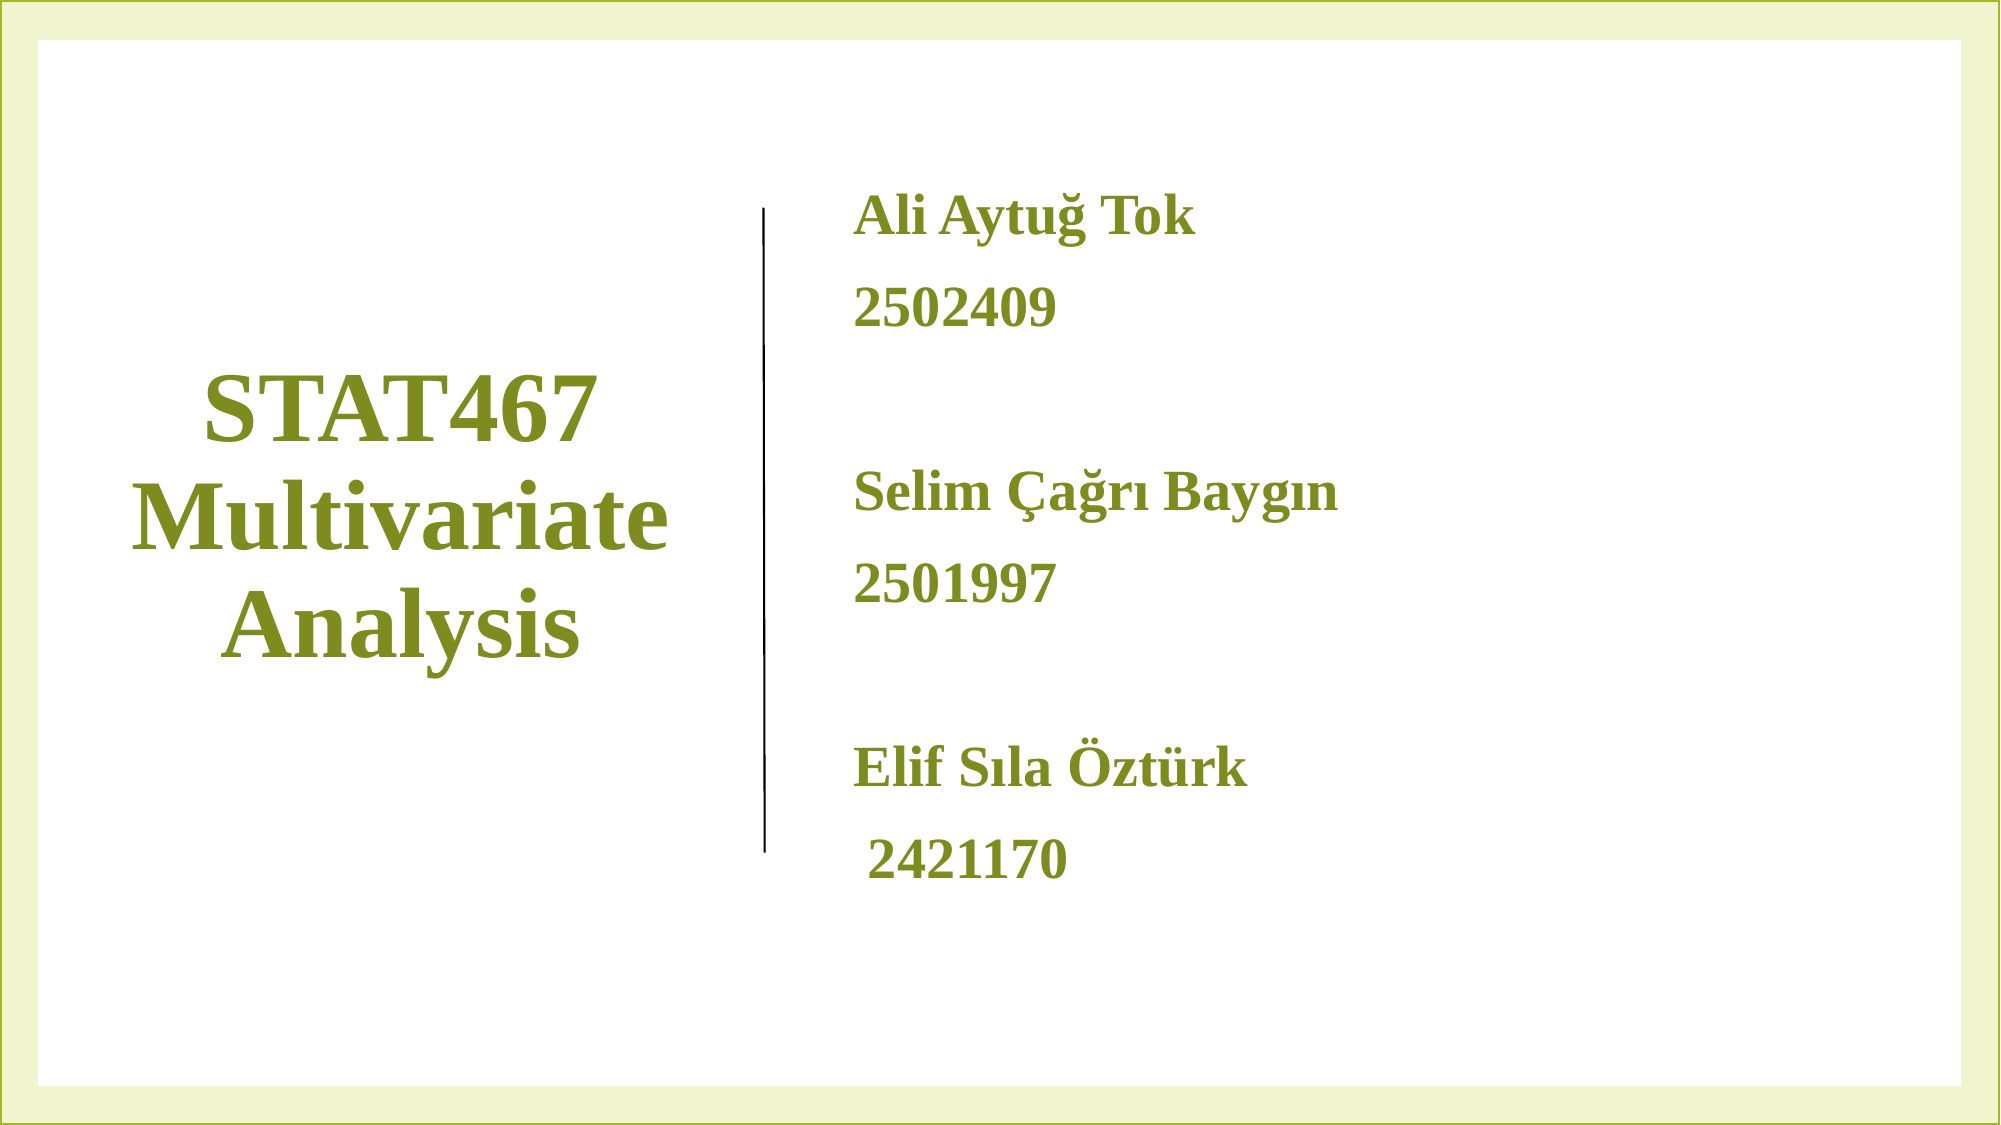

# STAT467 Multivariate Analysis

Ali Aytuğ Tok
2502409

Selim Çağrı Baygın
2501997

Elif Sıla Öztürk
 2421170